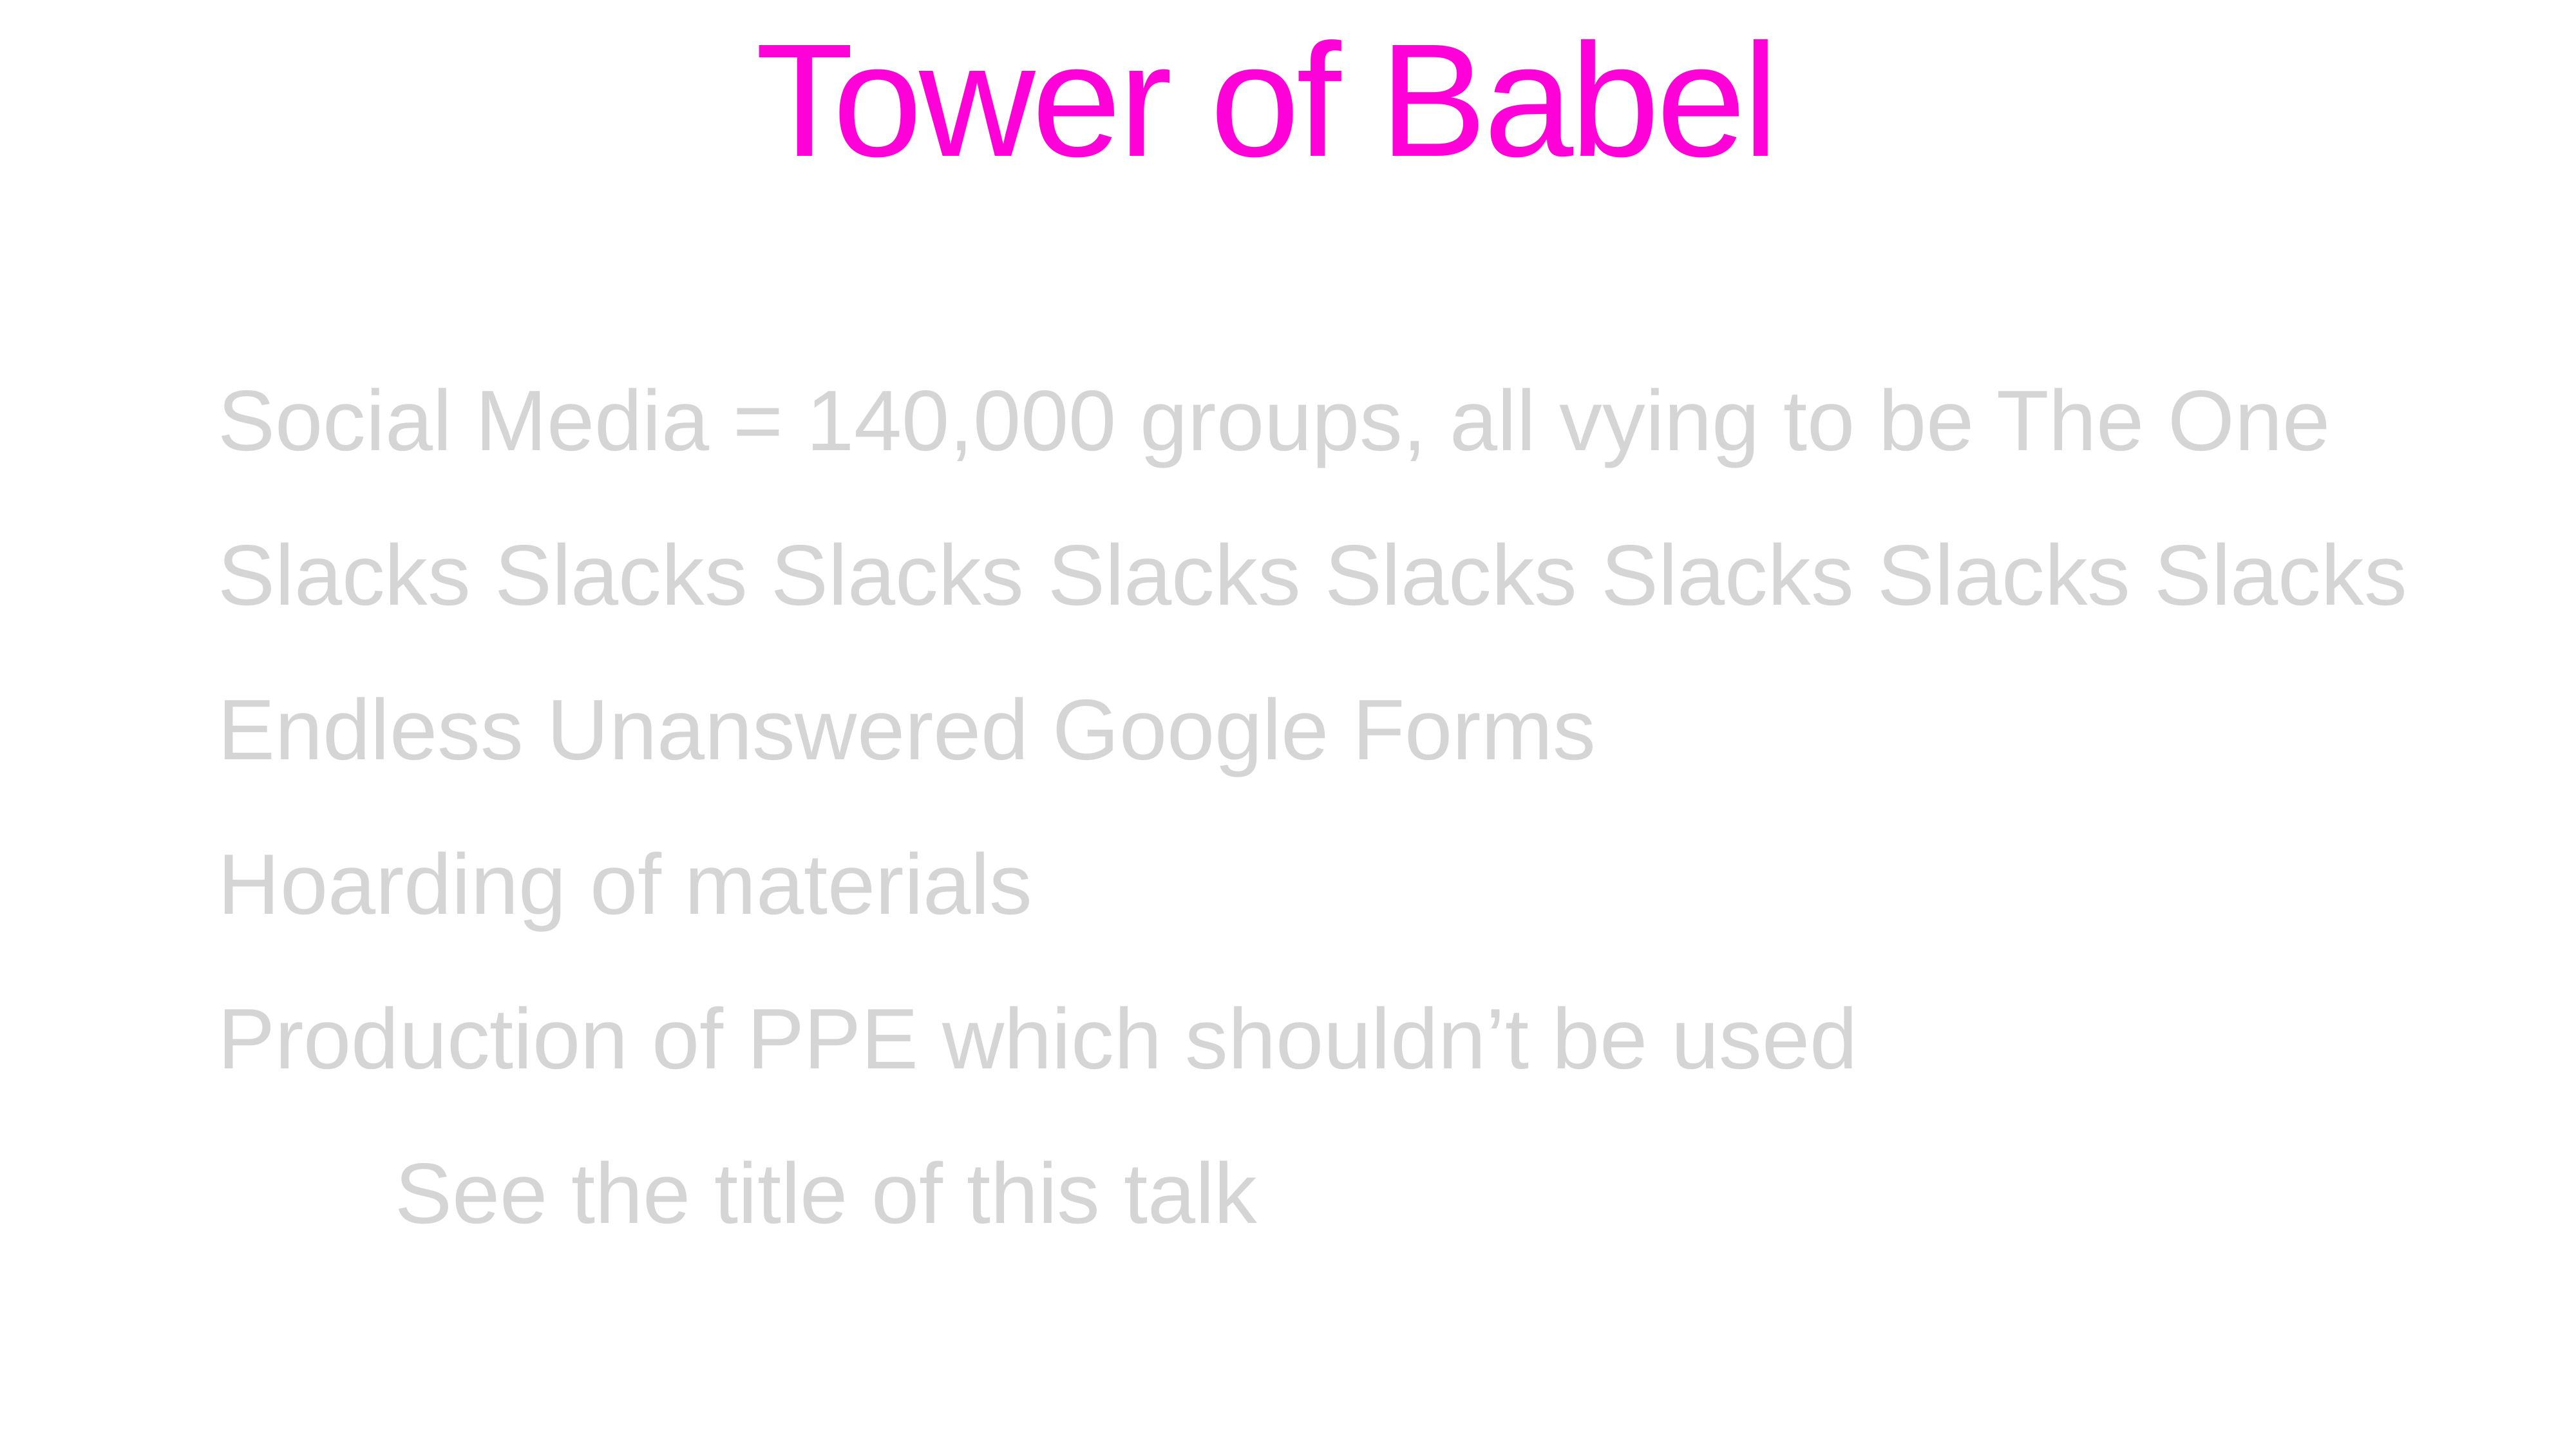

Tower of Babel
Social Media = 140,000 groups, all vying to be The One
Slacks Slacks Slacks Slacks Slacks Slacks Slacks Slacks
Endless Unanswered Google Forms
Hoarding of materials
Production of PPE which shouldn’t be used
See the title of this talk